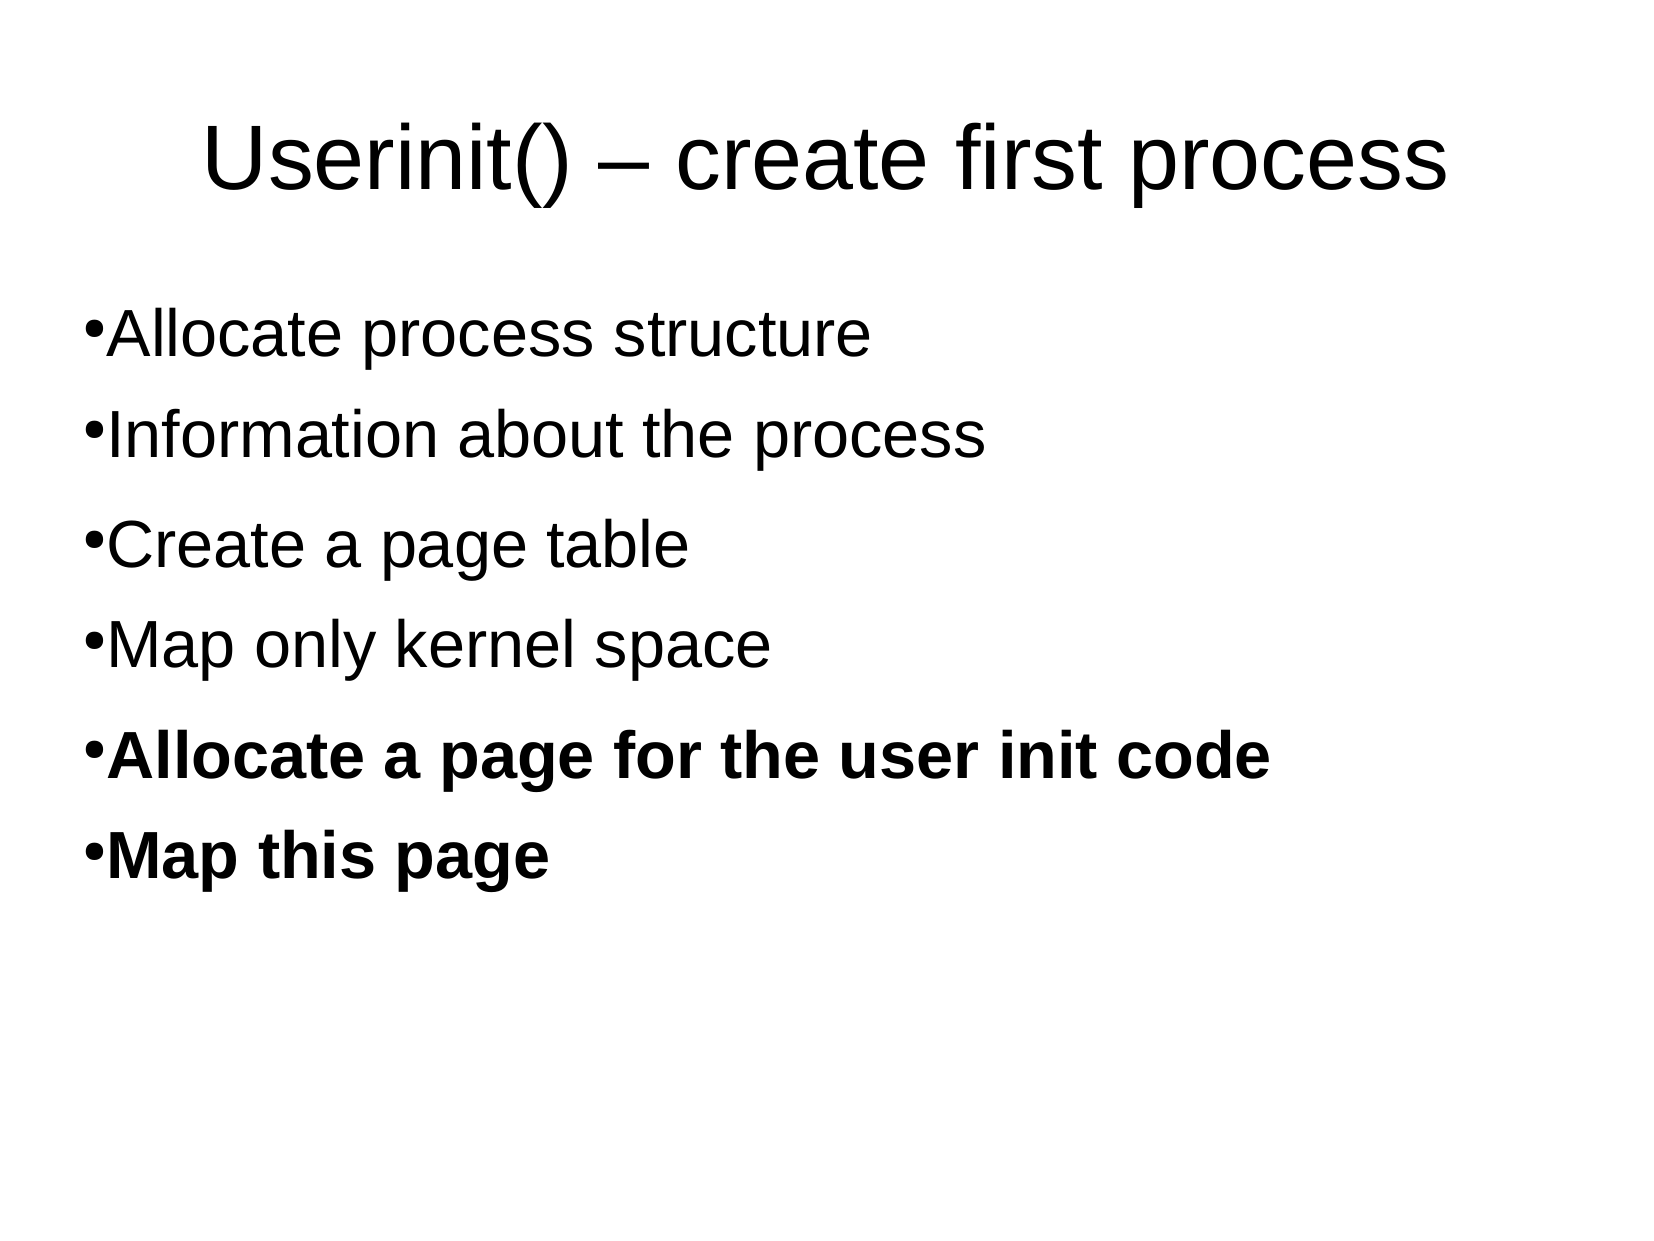

Userinit() – create first process
Allocate process structure
Information about the process
Create a page table
Map only kernel space
Allocate a page for the user init code
Map this page